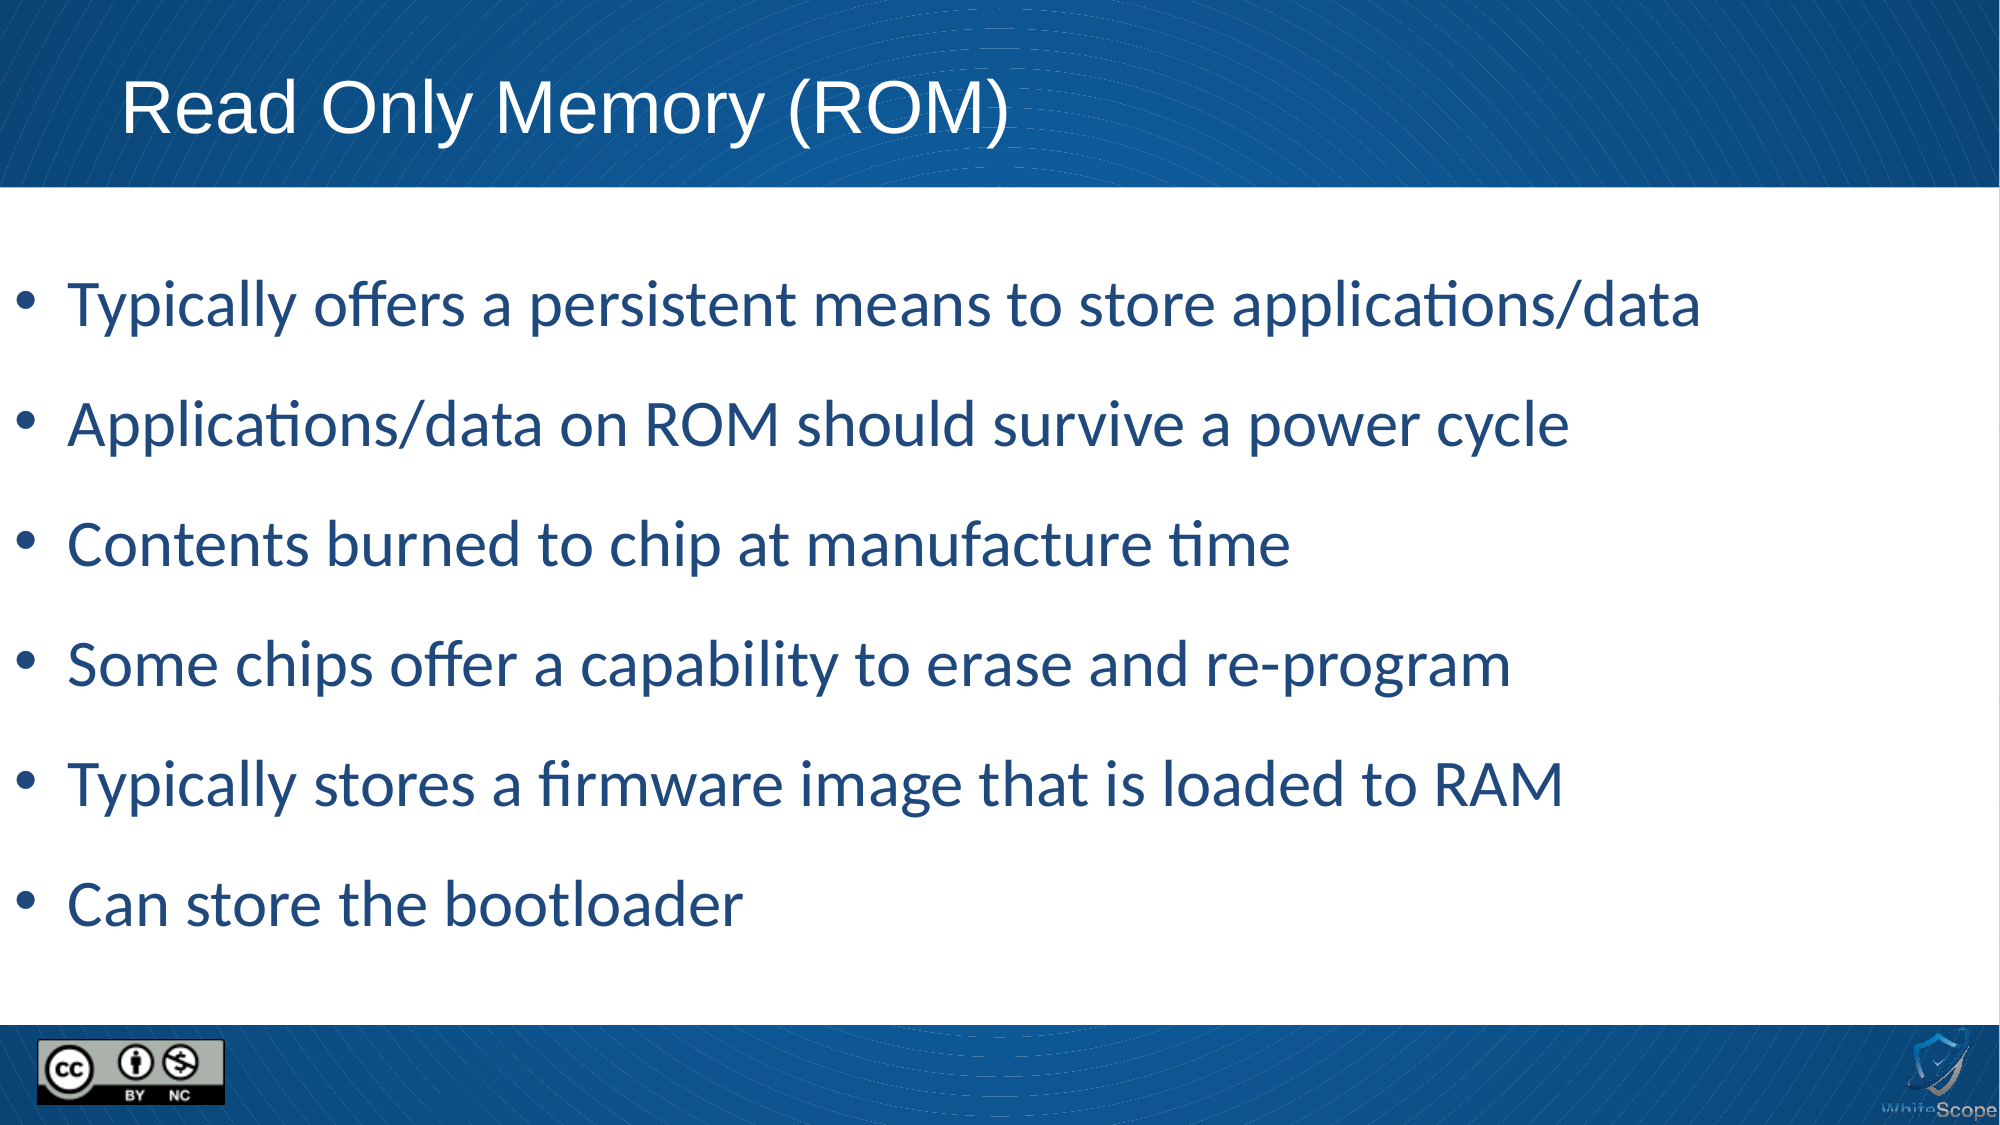

# Read Only Memory (ROM)
  Typically offers a persistent means to store applications/data
  Applications/data on ROM should survive a power cycle
  Contents burned to chip at manufacture time
  Some chips offer a capability to erase and re-program
  Typically stores a firmware image that is loaded to RAM
  Can store the bootloader